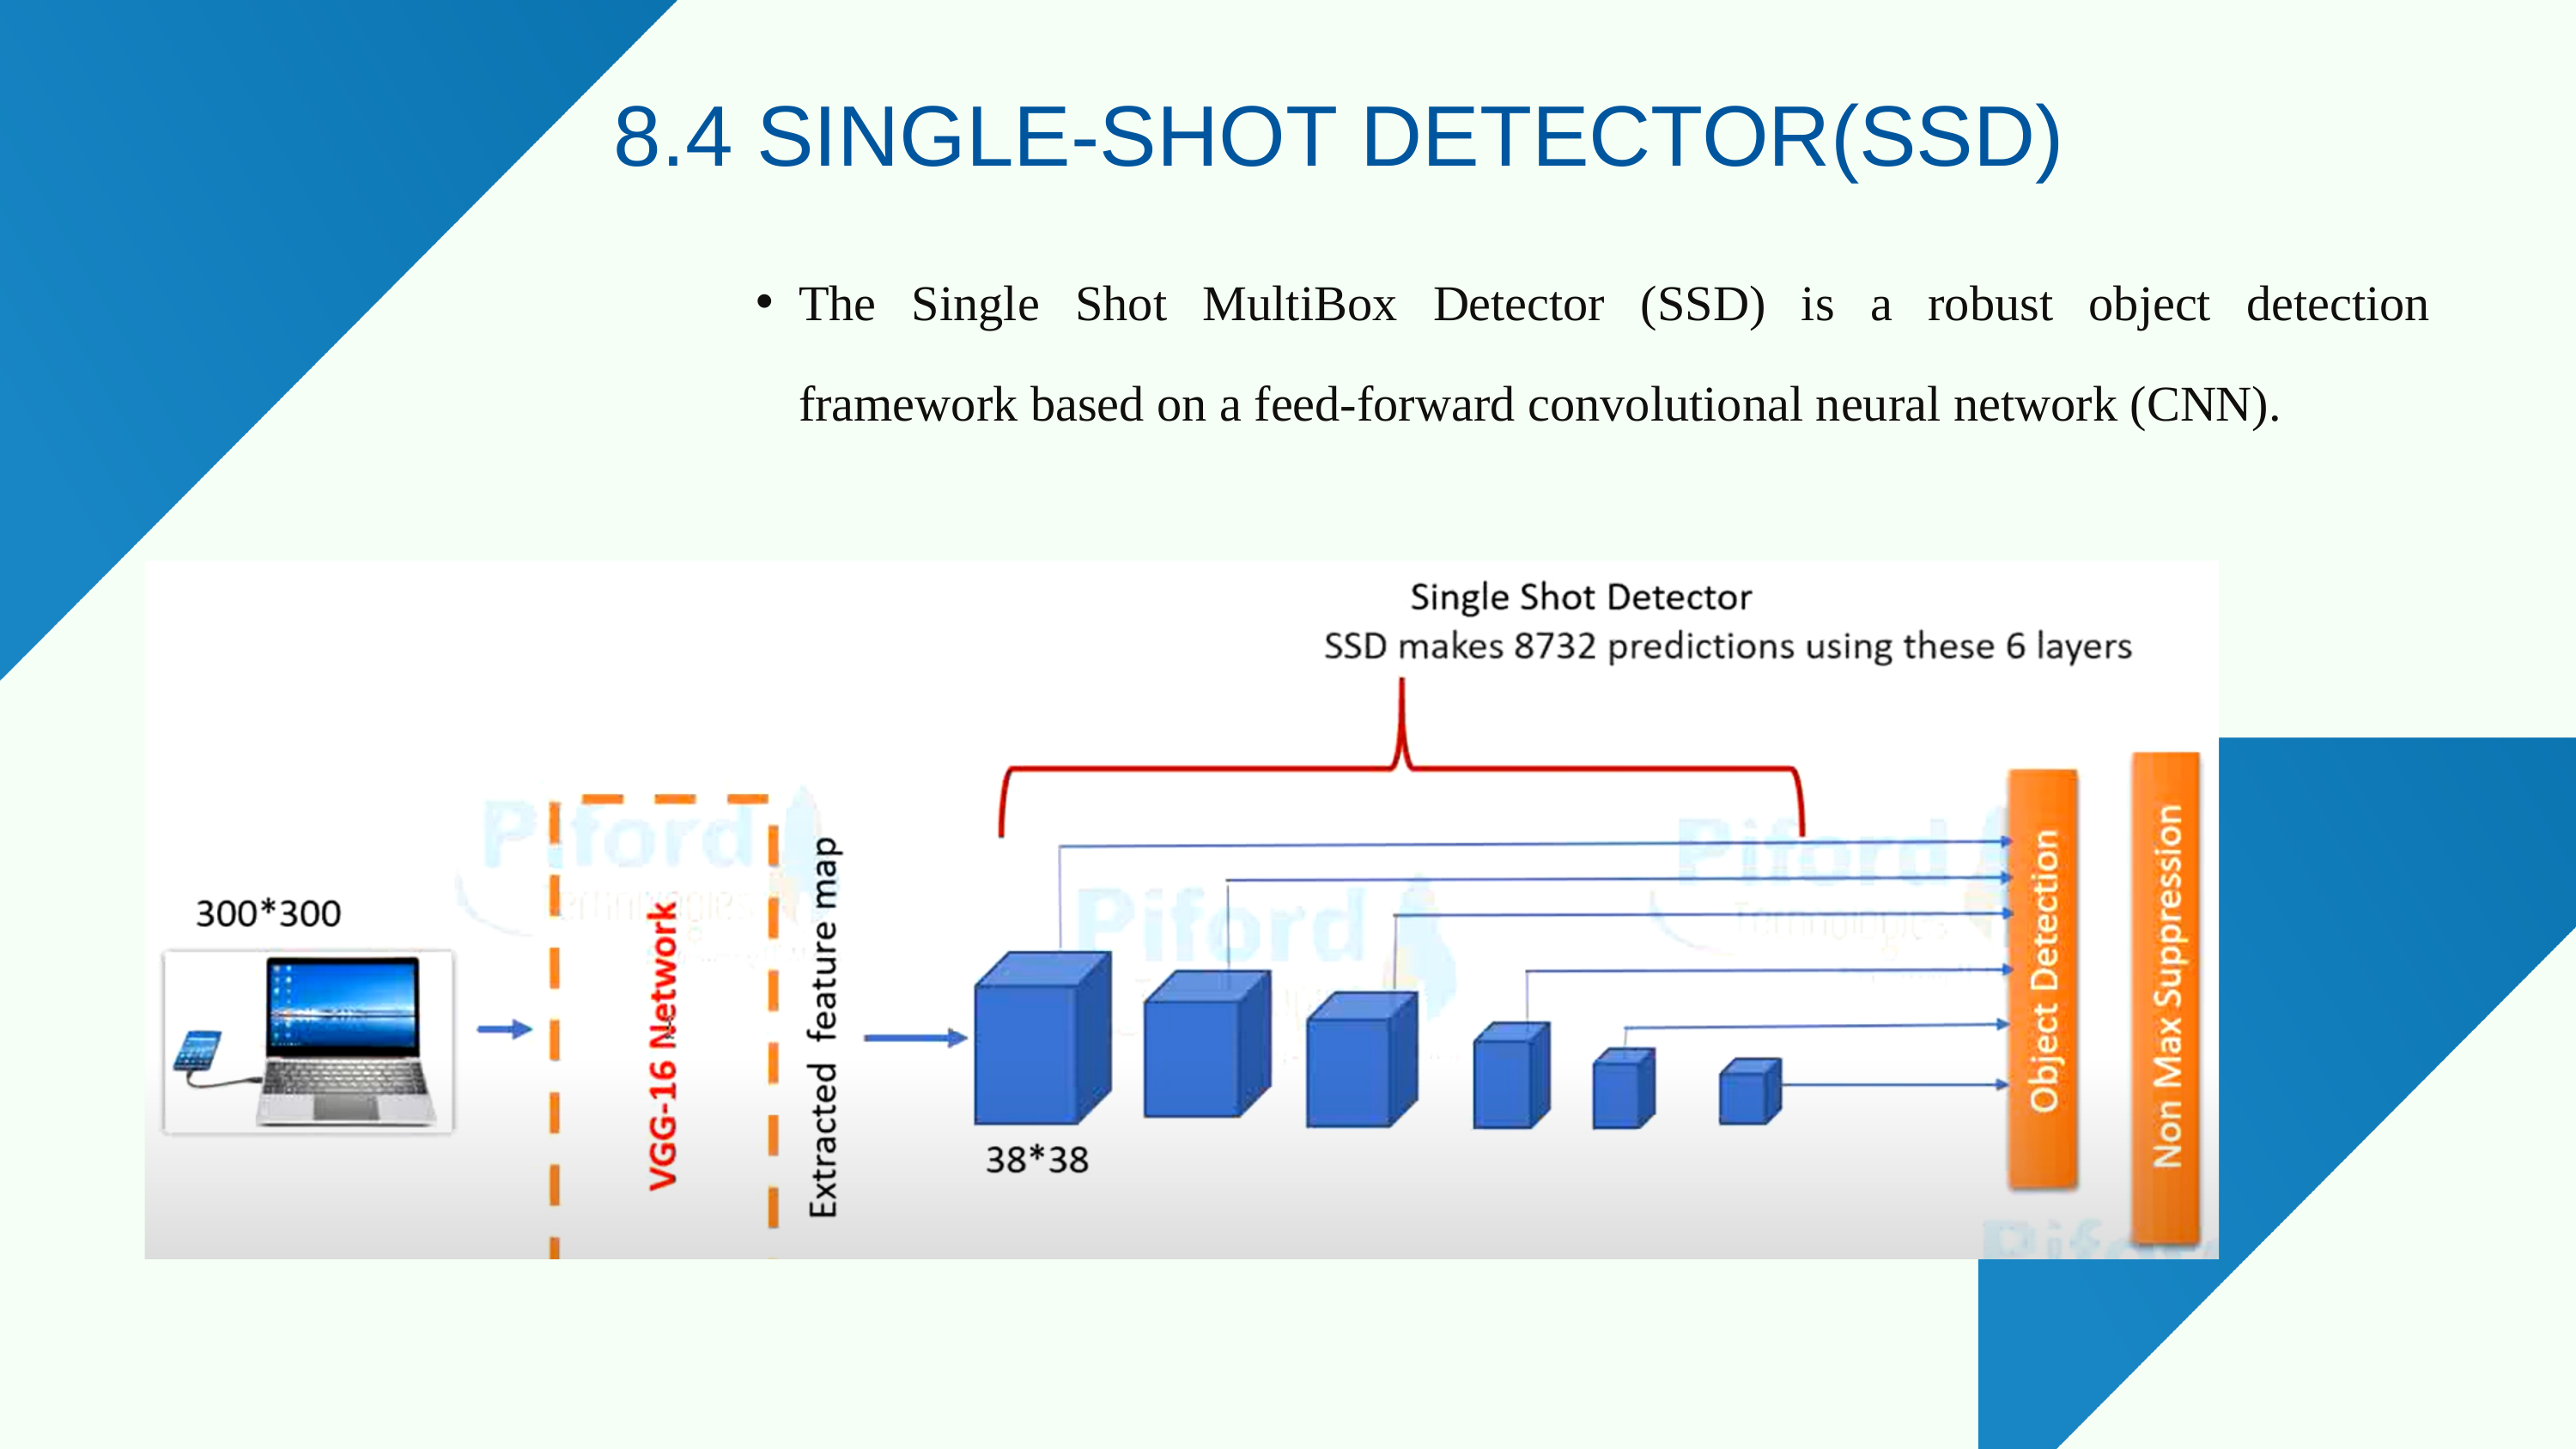

8.4 SINGLE-SHOT DETECTOR(SSD)
The Single Shot MultiBox Detector (SSD) is a robust object detection framework based on a feed-forward convolutional neural network (CNN).